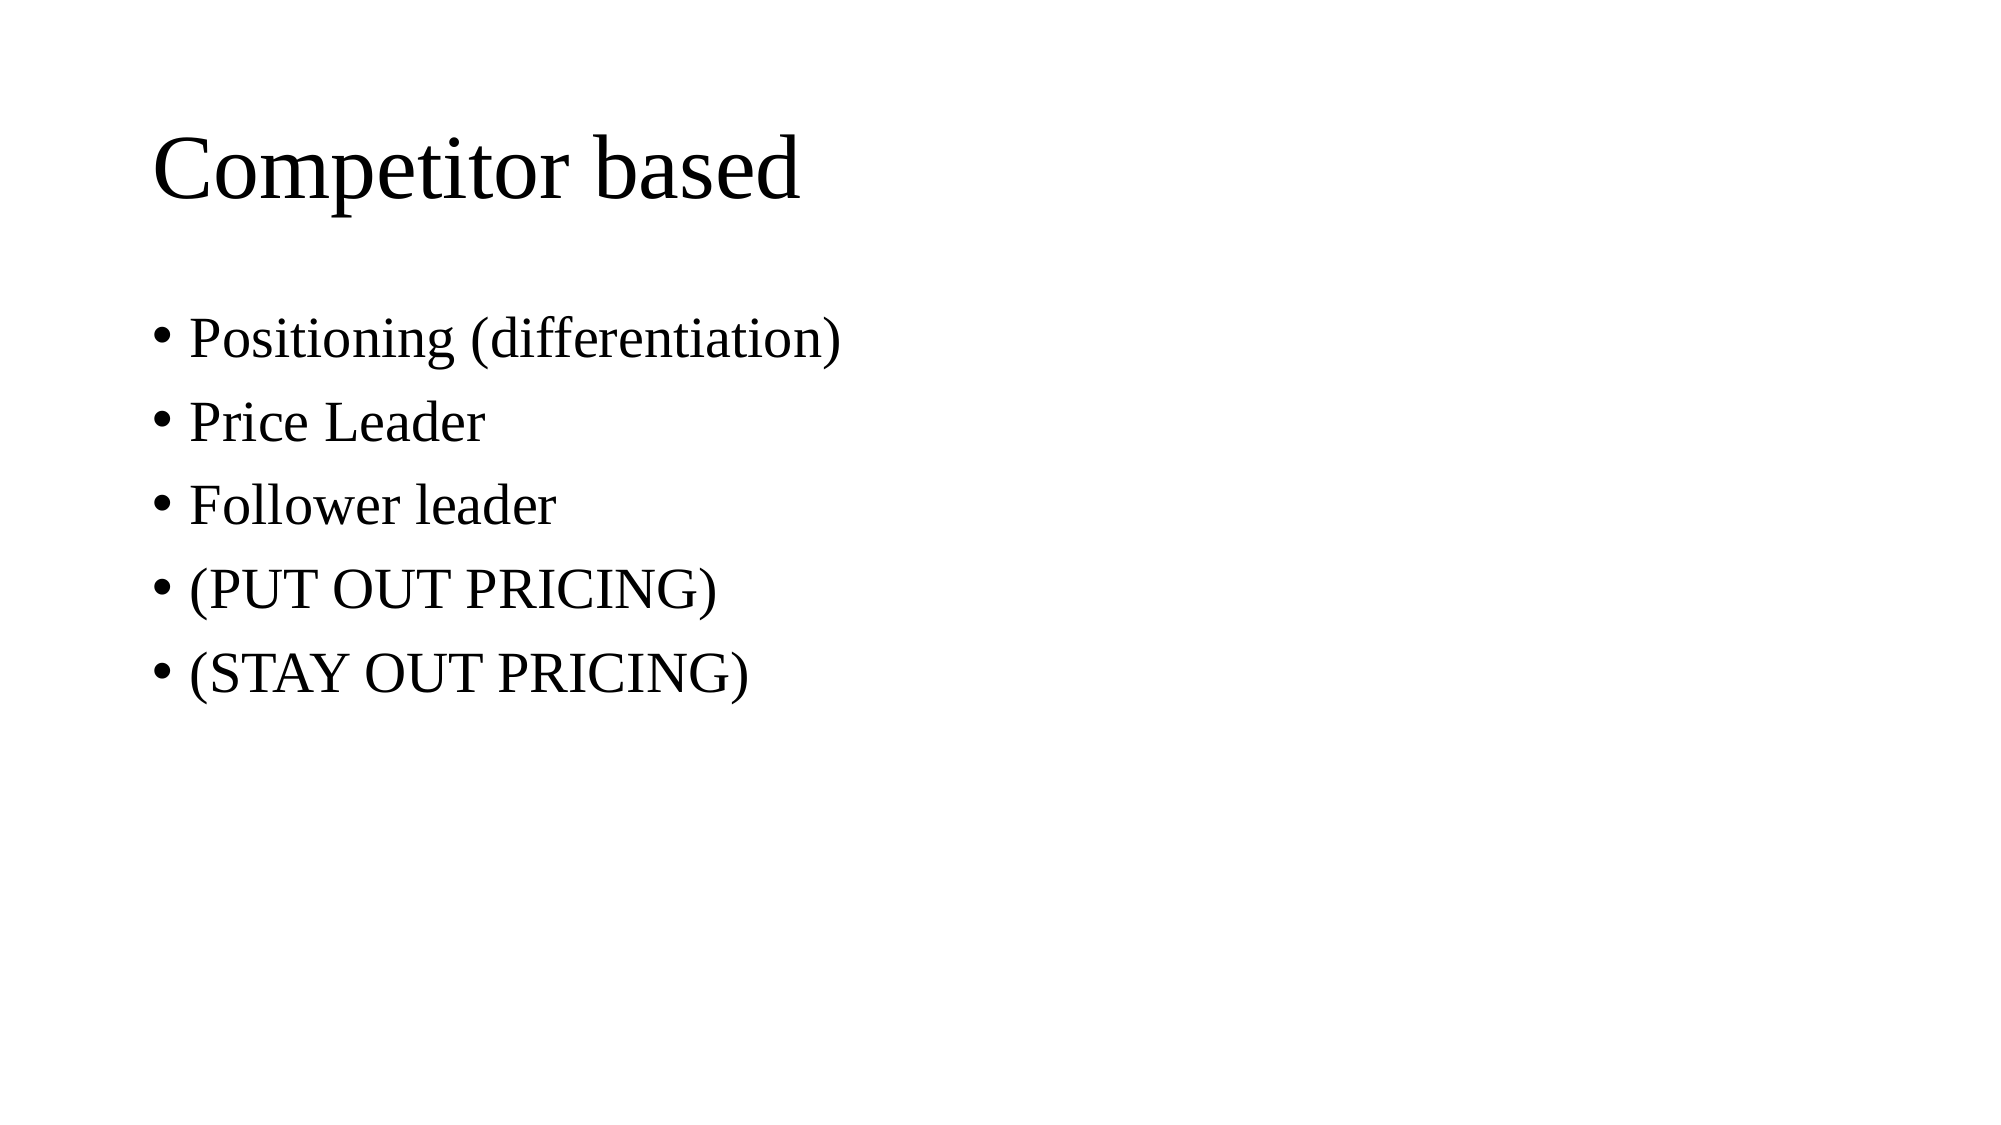

# Competitor based
Positioning (differentiation)
Price Leader
Follower leader
(PUT OUT PRICING)
(STAY OUT PRICING)